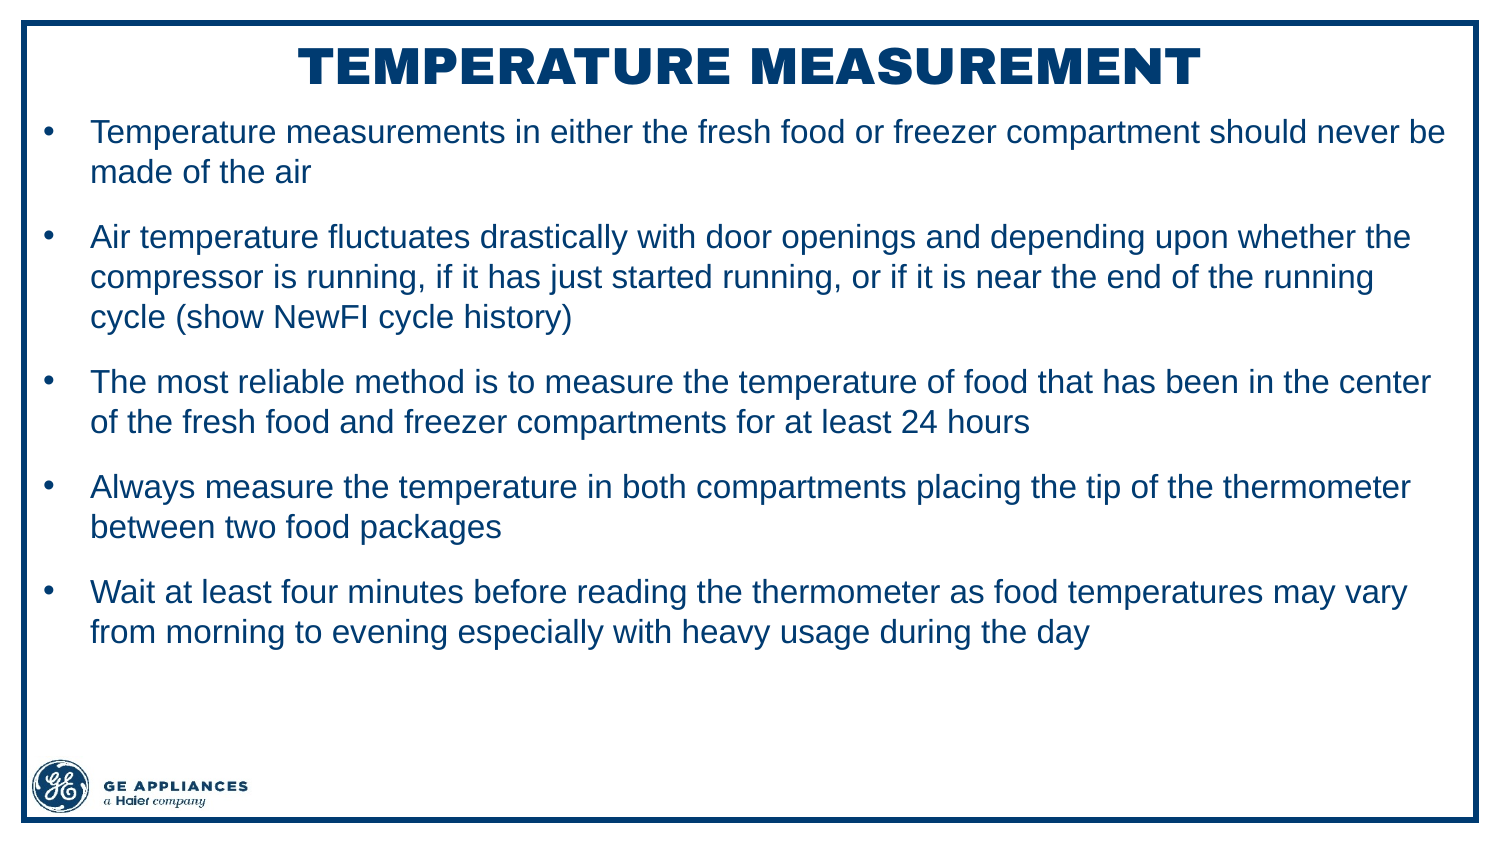

# Temperature measurement
Temperature measurements in either the fresh food or freezer compartment should never be made of the air

Air temperature fluctuates drastically with door openings and depending upon whether the compressor is running, if it has just started running, or if it is near the end of the running cycle (show NewFI cycle history)

The most reliable method is to measure the temperature of food that has been in the center of the fresh food and freezer compartments for at least 24 hours

Always measure the temperature in both compartments placing the tip of the thermometer between two food packages

Wait at least four minutes before reading the thermometer as food temperatures may vary from morning to evening especially with heavy usage during the day